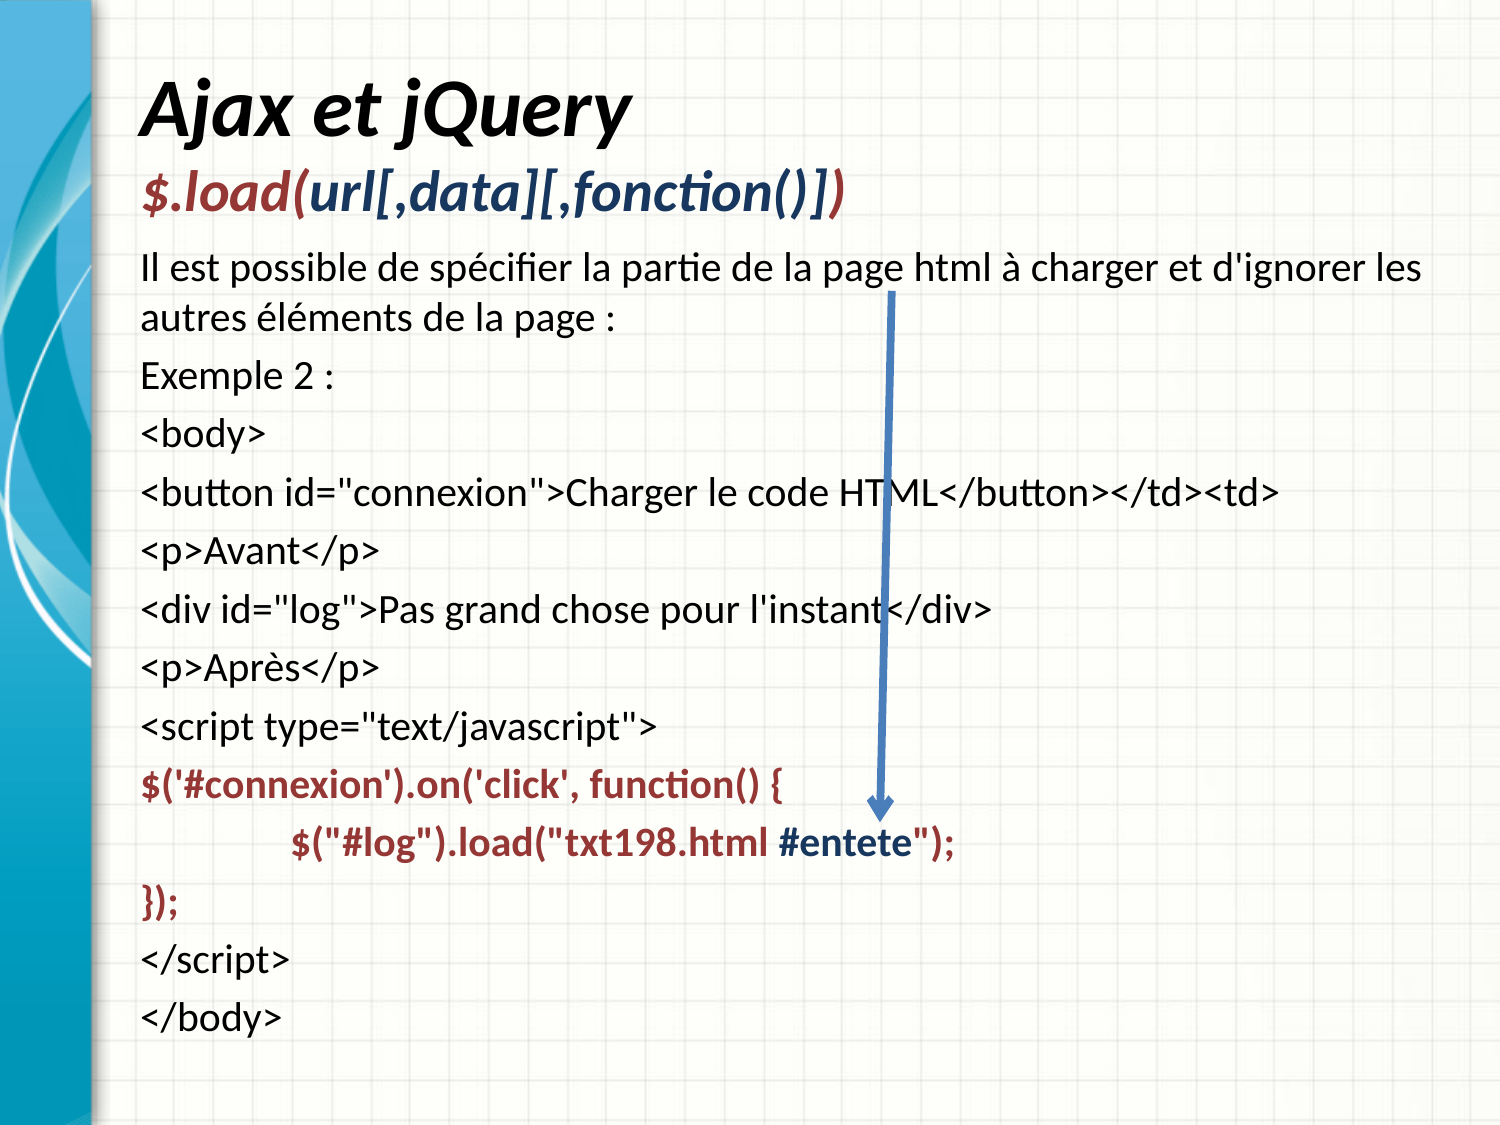

# Ajax et jQuery $.load(url[,data][,fonction()])
Il est possible de spécifier la partie de la page html à charger et d'ignorer les autres éléments de la page :
Exemple 2 :
<body>
<button id="connexion">Charger le code HTML</button></td><td>
<p>Avant</p>
<div id="log">Pas grand chose pour l'instant</div>
<p>Après</p>
<script type="text/javascript">
$('#connexion').on('click', function() {
	$("#log").load("txt198.html #entete");
});
</script>
</body>